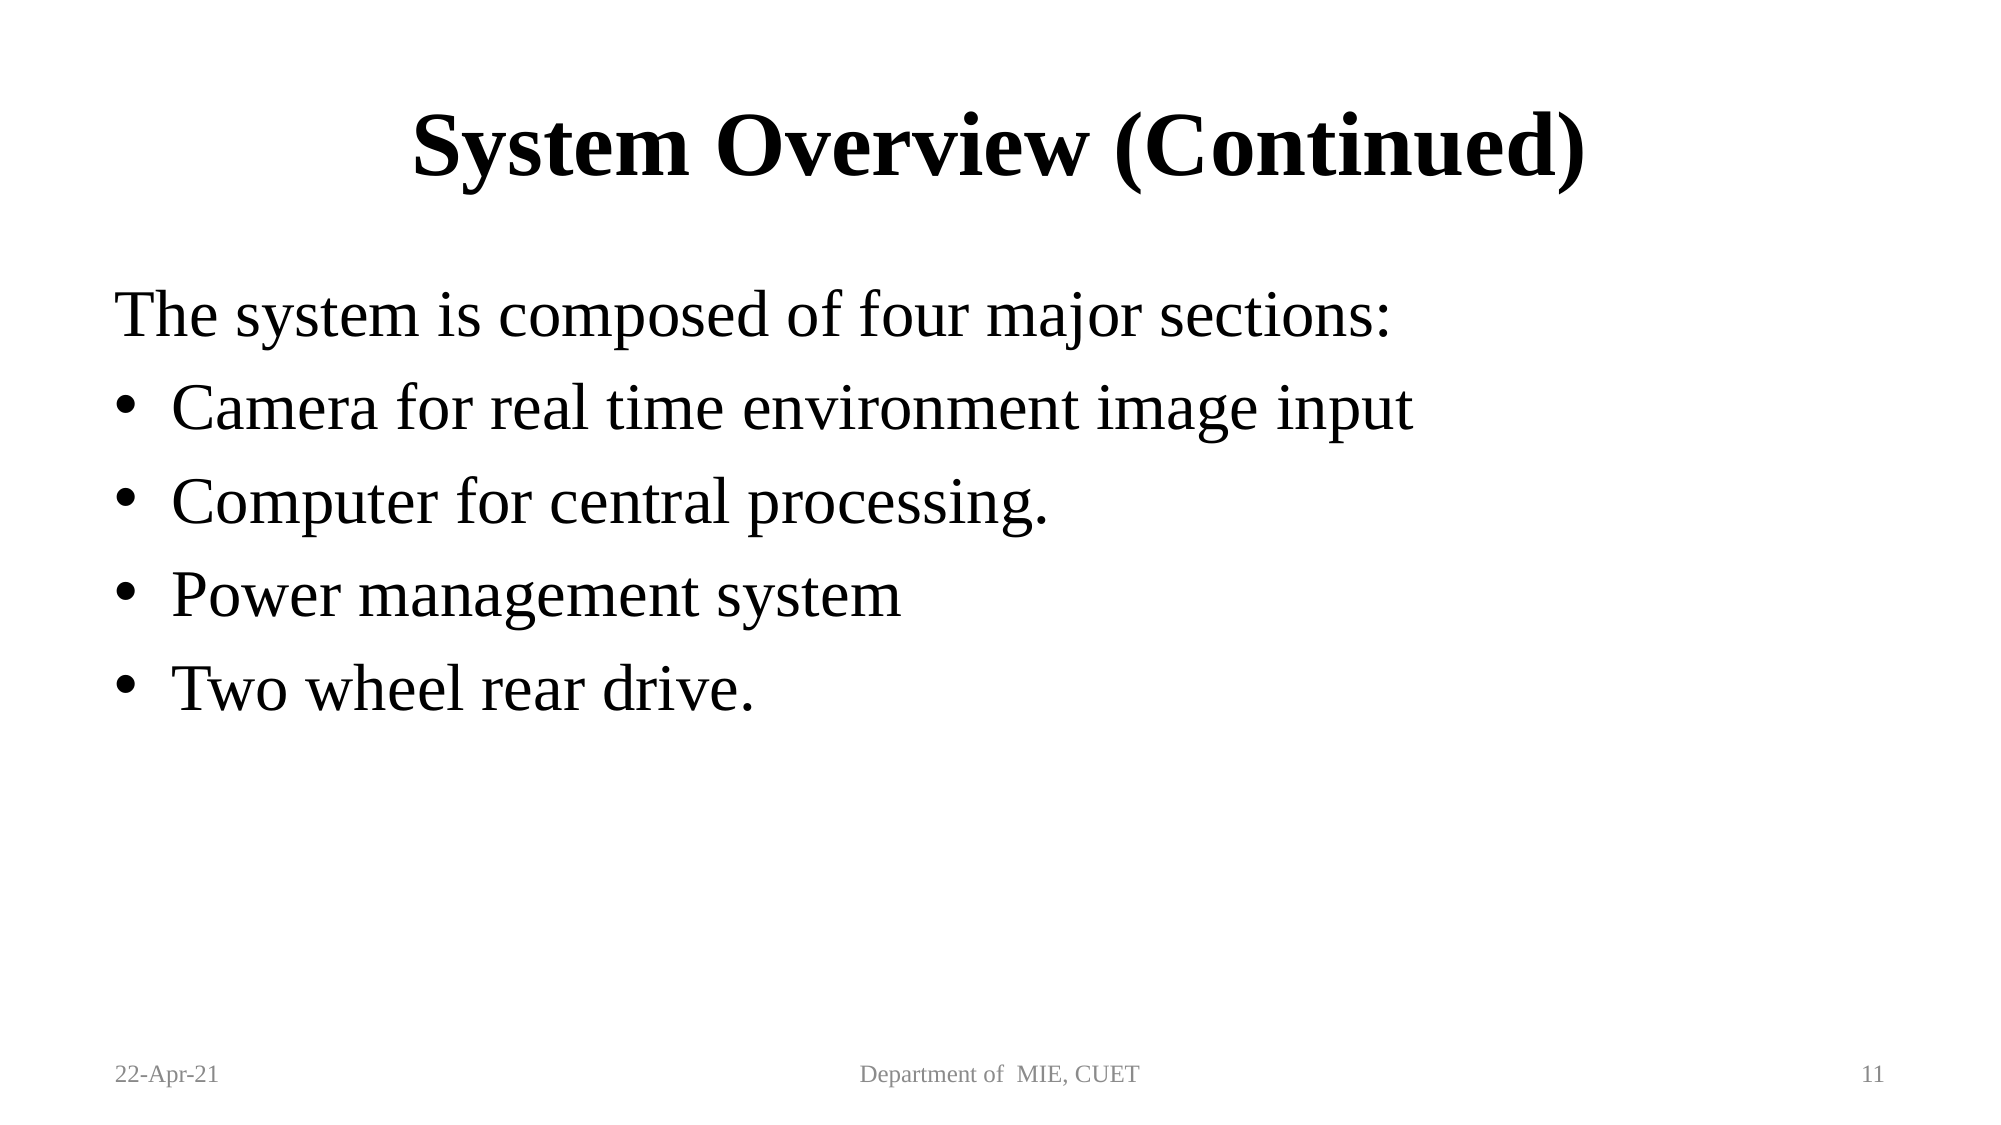

# System Overview (Continued)
The system is composed of four major sections:
Camera for real time environment image input
Computer for central processing.
Power management system
Two wheel rear drive.
22-Apr-21
Department of  MIE, CUET
11